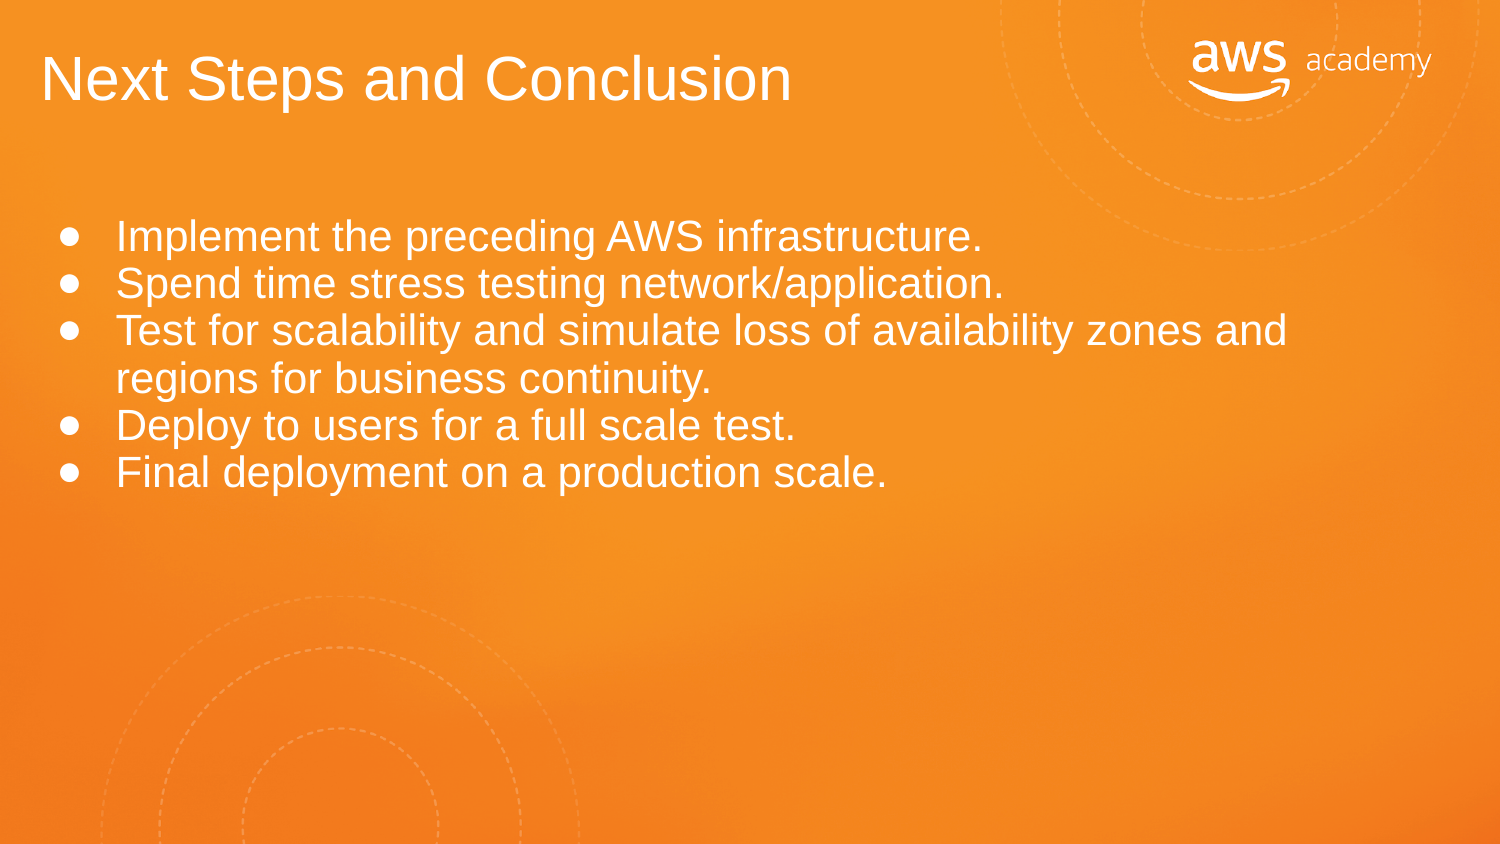

# Next Steps and Conclusion
Implement the preceding AWS infrastructure.
Spend time stress testing network/application.
Test for scalability and simulate loss of availability zones and regions for business continuity.
Deploy to users for a full scale test.
Final deployment on a production scale.